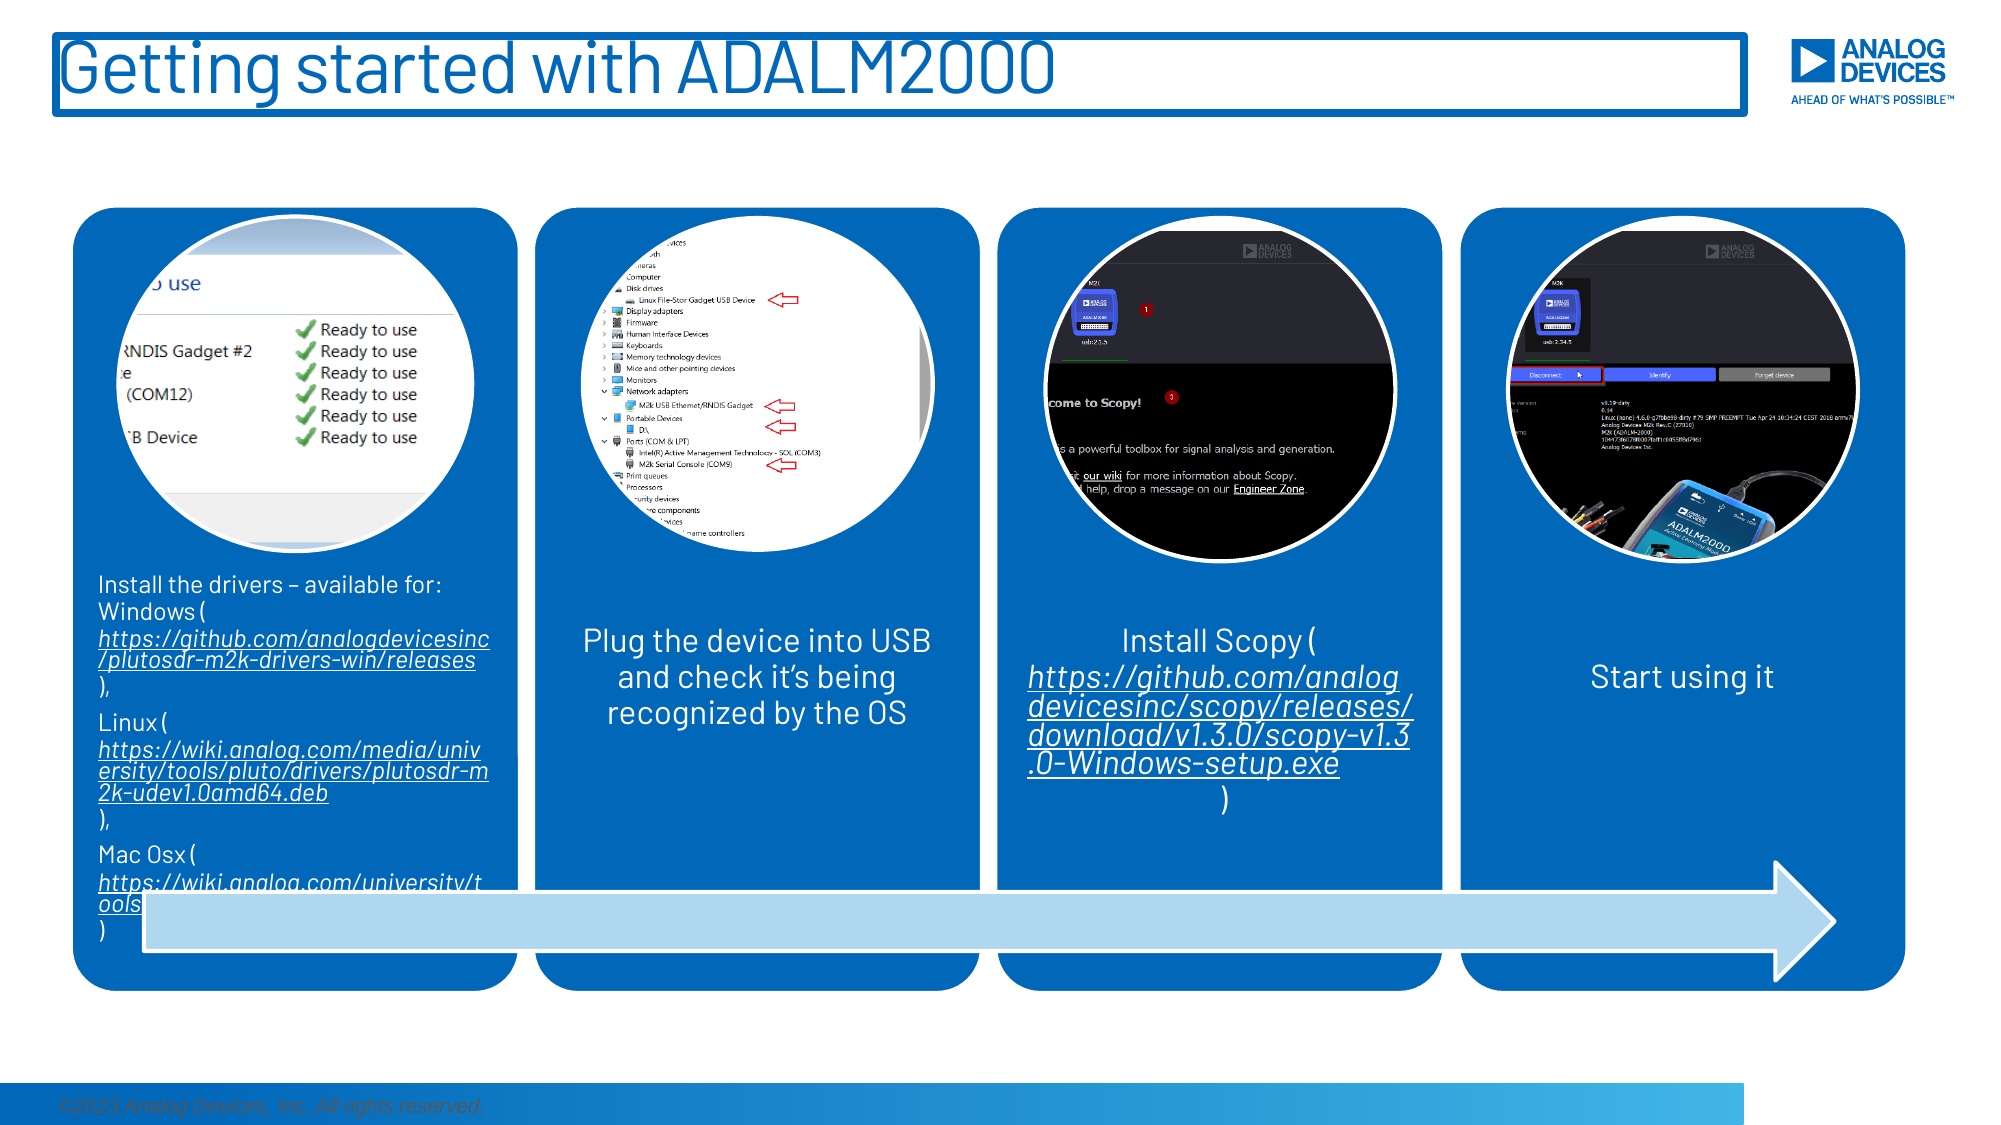

# Getting started with ADALM2000

Install the drivers – available for: Windows (https://github.com/analogdevicesinc/plutosdr-m2k-drivers-win/releases),
Linux (https://wiki.analog.com/media/university/tools/pluto/drivers/plutosdr-m2k-udev1.0amd64.deb),
Mac Osx (https://wiki.analog.com/university/tools/pluto/drivers/osx)
Plug the device into USB and check it’s being recognized by the OS
Install Scopy (https://github.com/analogdevicesinc/scopy/releases/download/v1.3.0/scopy-v1.3.0-Windows-setup.exe )
Start using it
©2023 Analog Devices, Inc. All rights reserved.